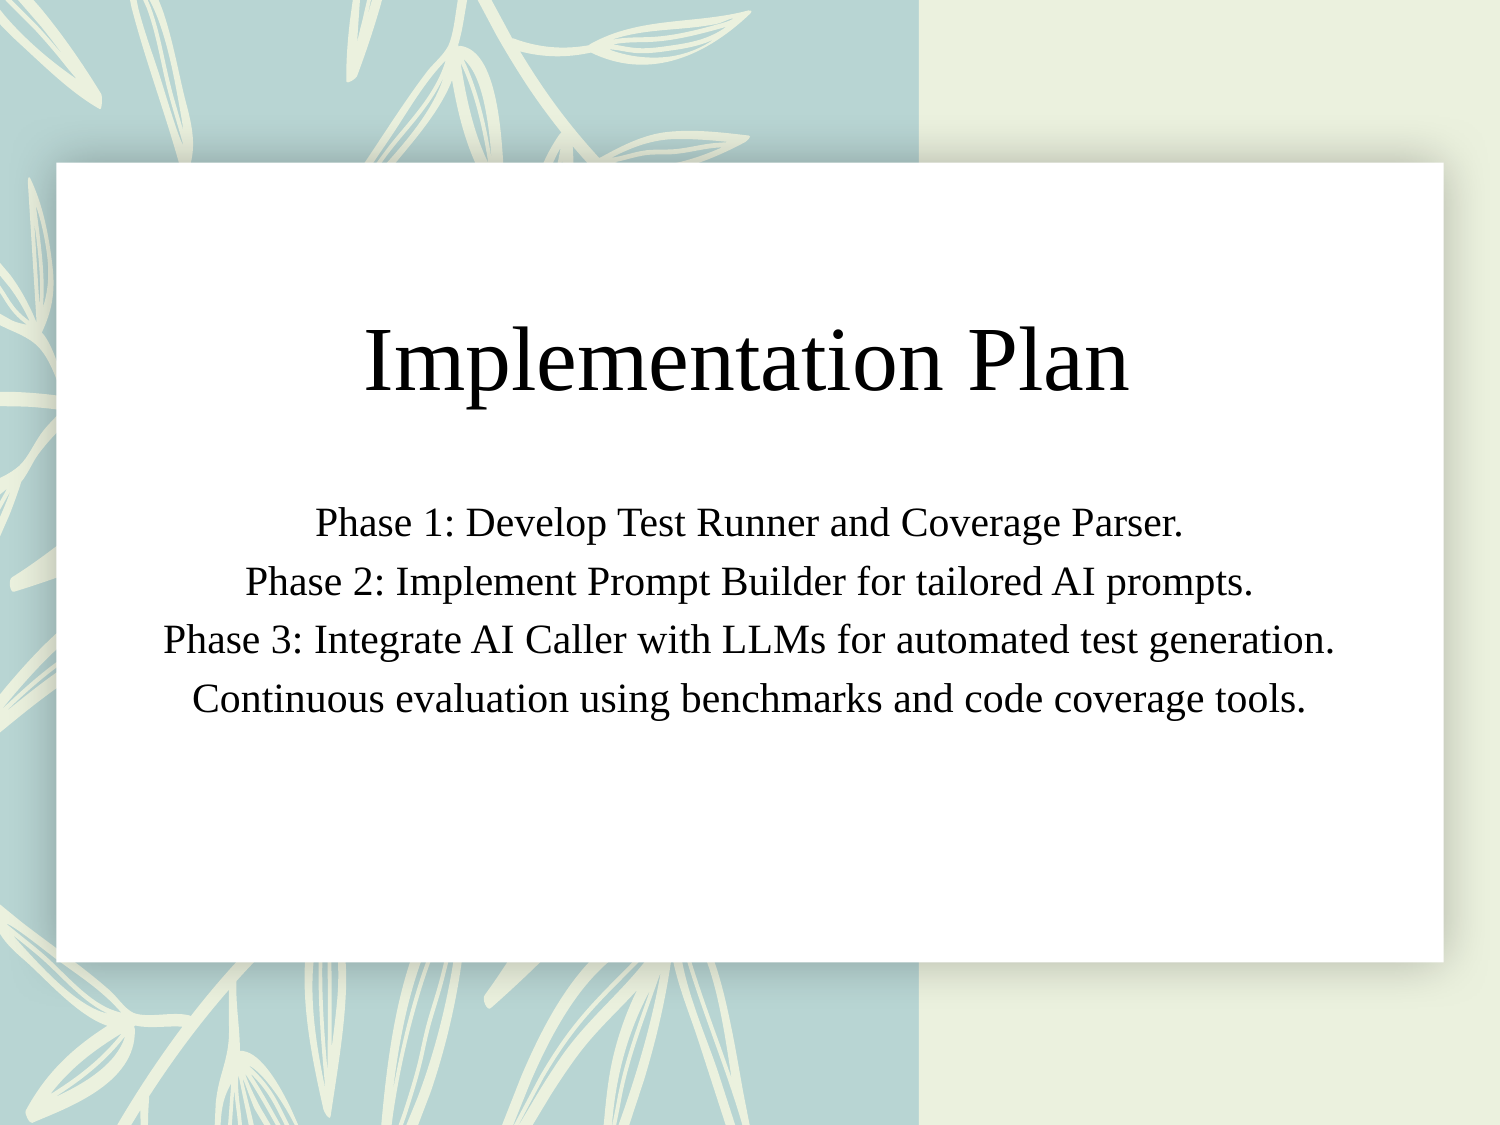

# Implementation Plan
Phase 1: Develop Test Runner and Coverage Parser.
Phase 2: Implement Prompt Builder for tailored AI prompts.
Phase 3: Integrate AI Caller with LLMs for automated test generation.
Continuous evaluation using benchmarks and code coverage tools.